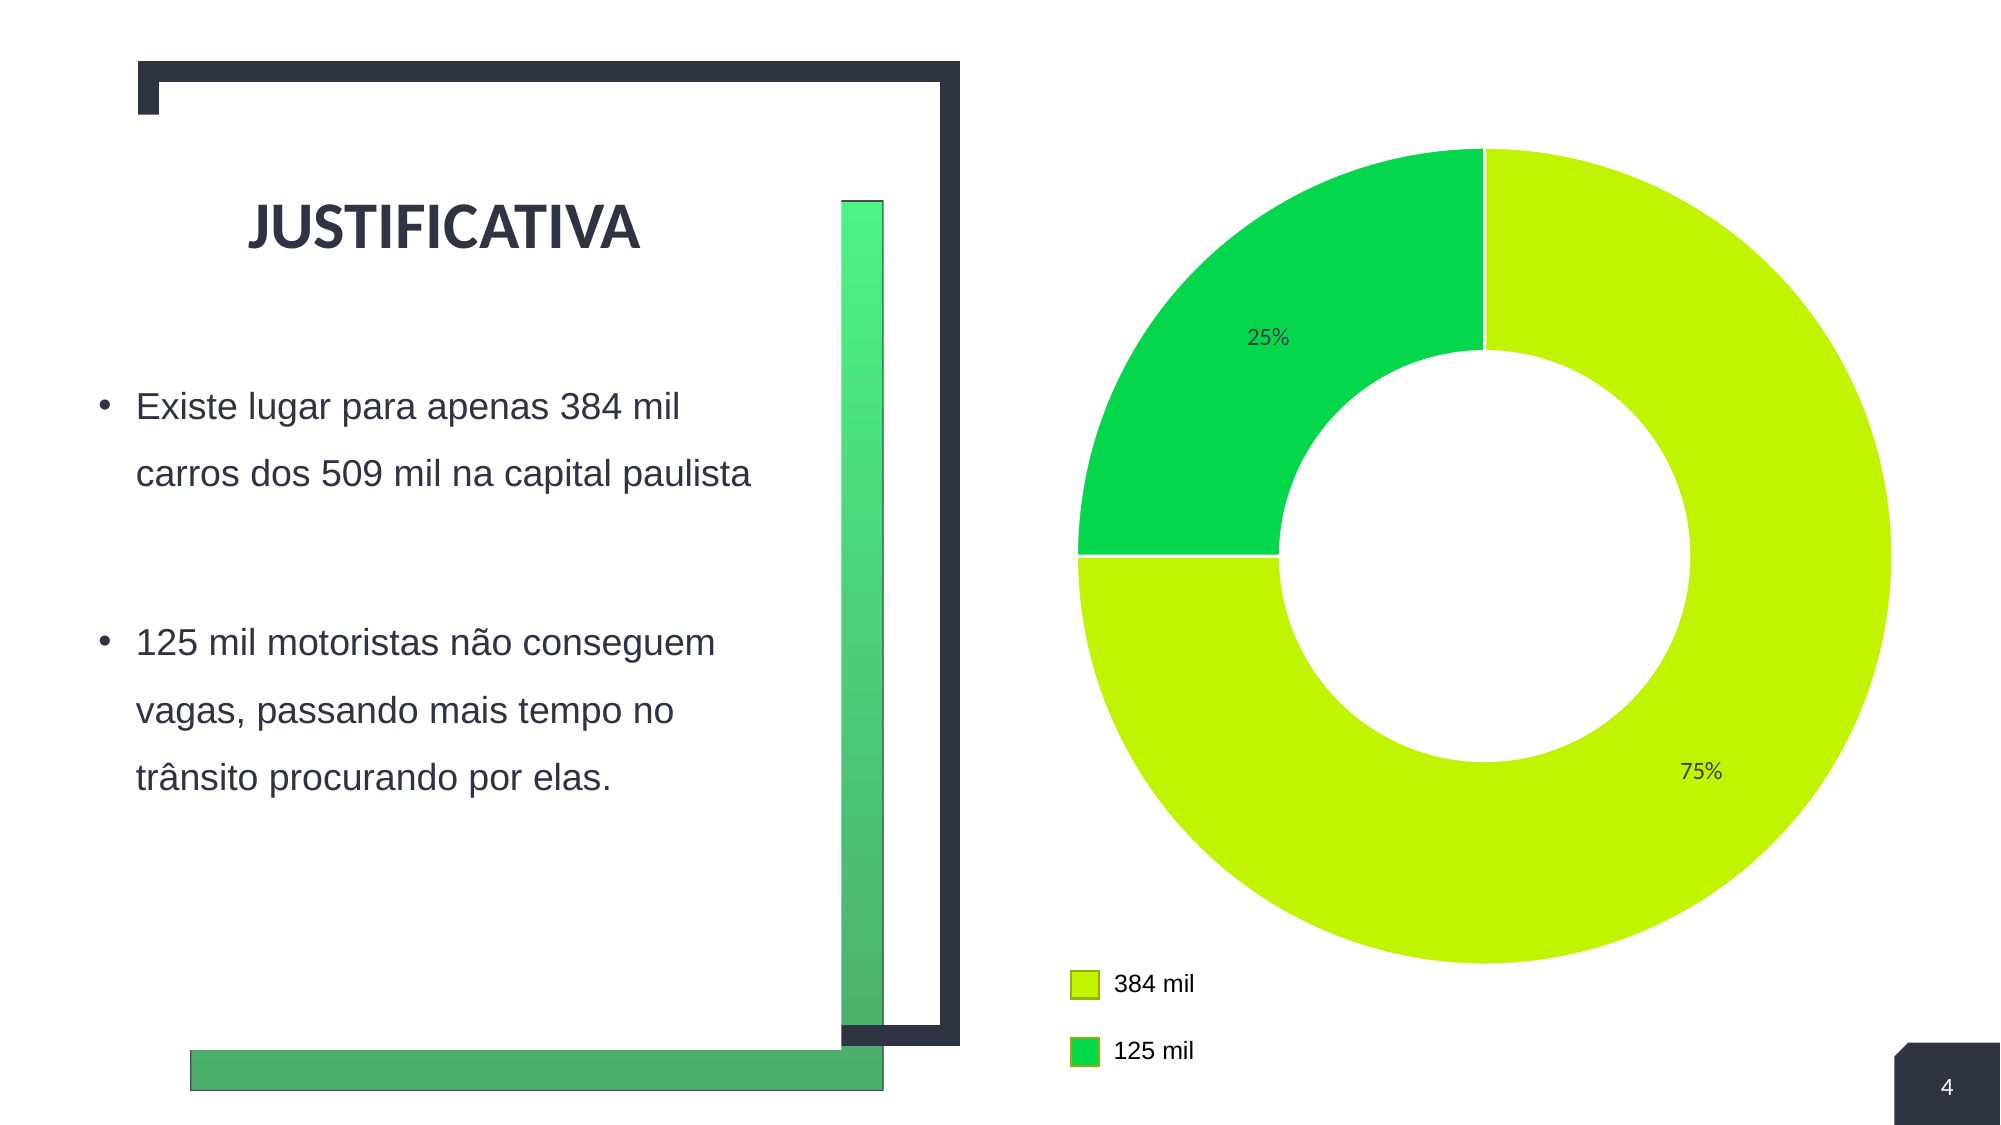

### Chart

| Category | Vendas |
|---|---|
|  | 75.0 |
|  | 25.0 |
# justificativa
Existe lugar para apenas 384 mil carros dos 509 mil na capital paulista

125 mil motoristas não conseguem vagas, passando mais tempo no trânsito procurando por elas.
384 mil

125 mil

4